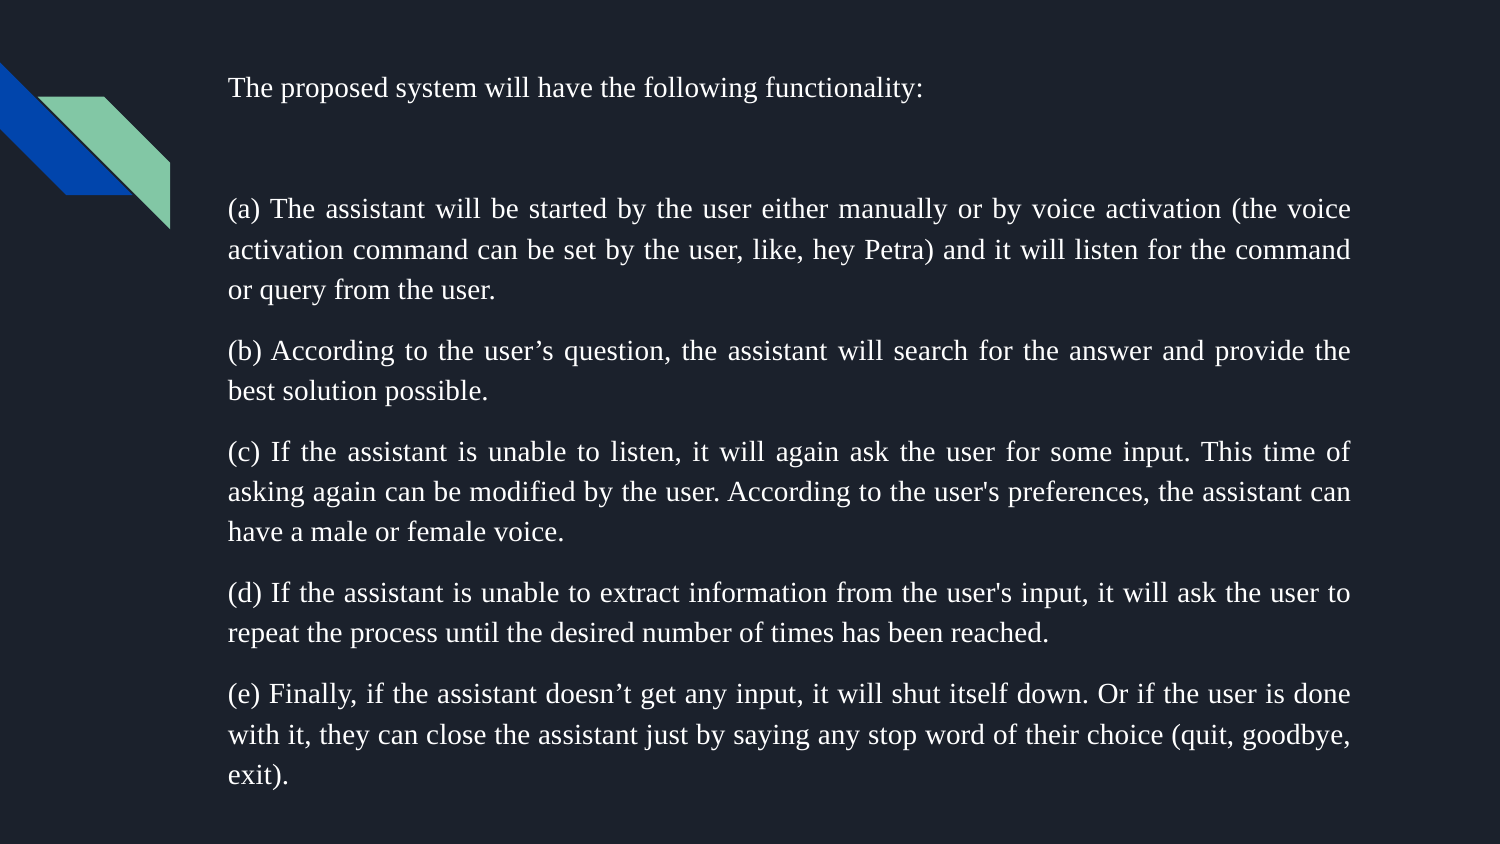

The proposed system will have the following functionality:

(a) The assistant will be started by the user either manually or by voice activation (the voice activation command can be set by the user, like, hey Petra) and it will listen for the command or query from the user.
(b) According to the user’s question, the assistant will search for the answer and provide the best solution possible.
(c) If the assistant is unable to listen, it will again ask the user for some input. This time of asking again can be modified by the user. According to the user's preferences, the assistant can have a male or female voice.
(d) If the assistant is unable to extract information from the user's input, it will ask the user to repeat the process until the desired number of times has been reached.
(e) Finally, if the assistant doesn’t get any input, it will shut itself down. Or if the user is done with it, they can close the assistant just by saying any stop word of their choice (quit, goodbye, exit).